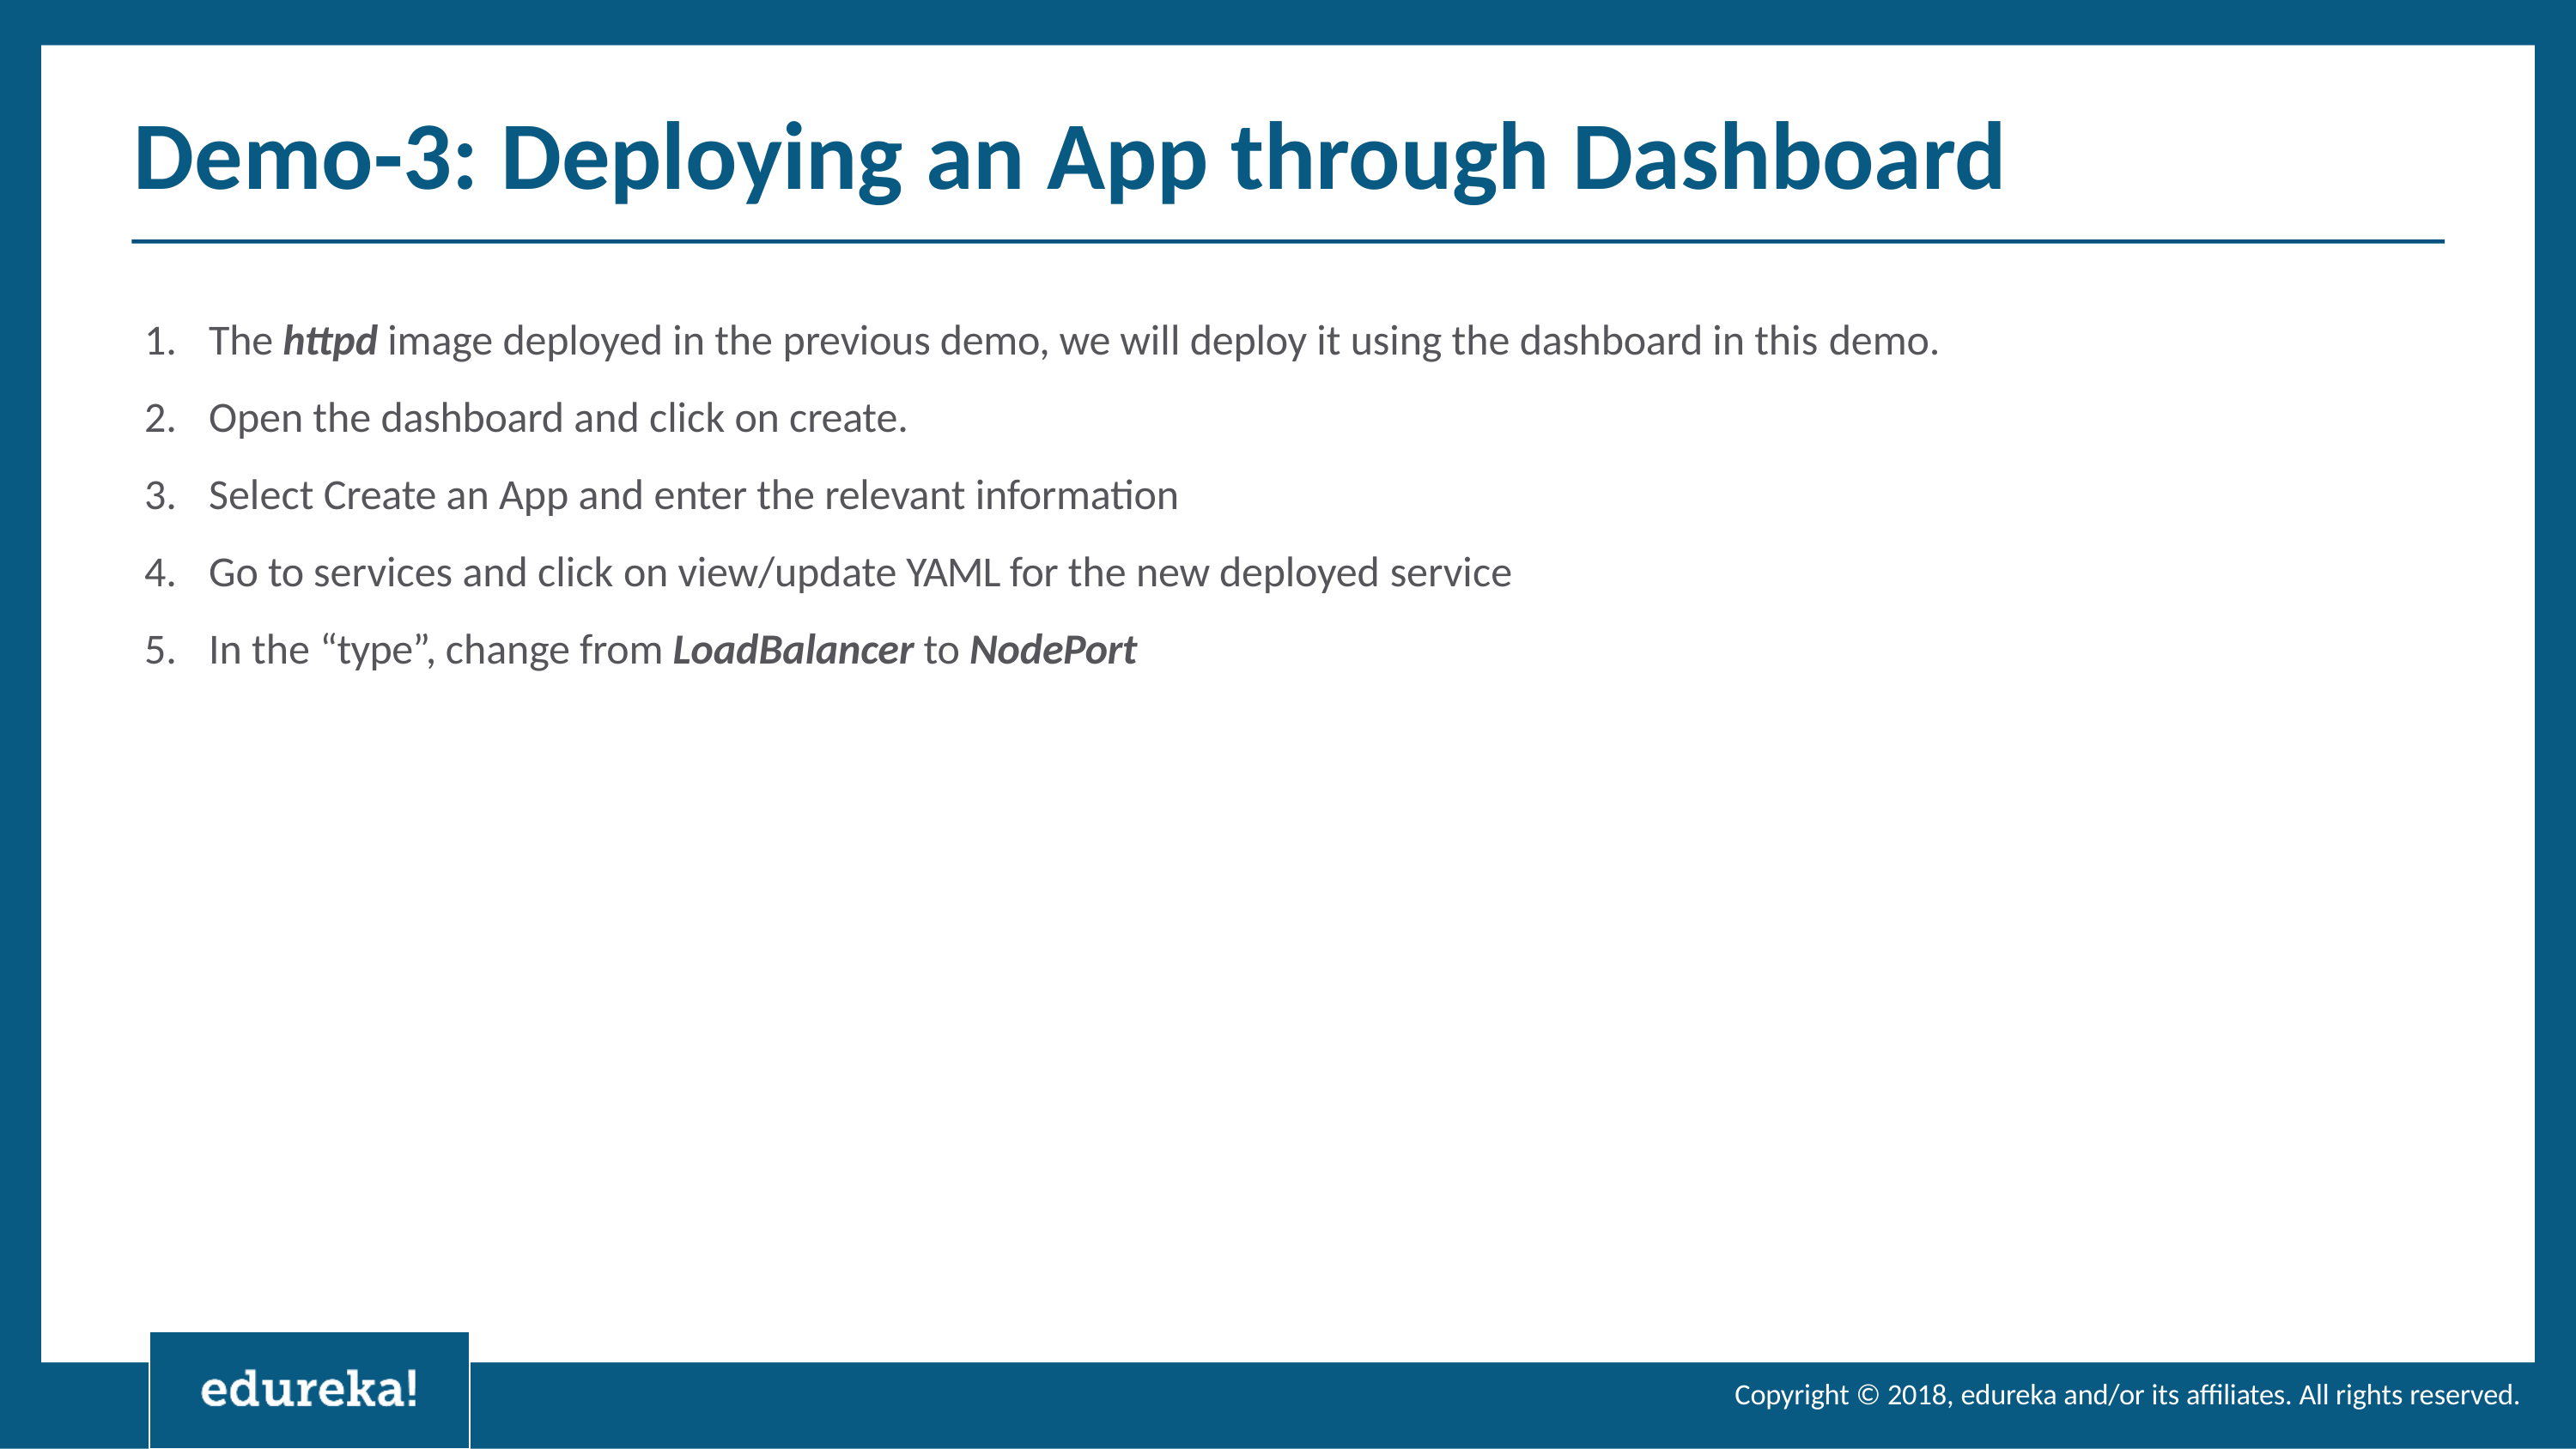

# Demo-3: Deploying an App through Dashboard
The httpd image deployed in the previous demo, we will deploy it using the dashboard in this demo.
Open the dashboard and click on create.
Select Create an App and enter the relevant information
Go to services and click on view/update YAML for the new deployed service
In the “type”, change from LoadBalancer to NodePort
Copyright © 2018, edureka and/or its affiliates. All rights reserved.